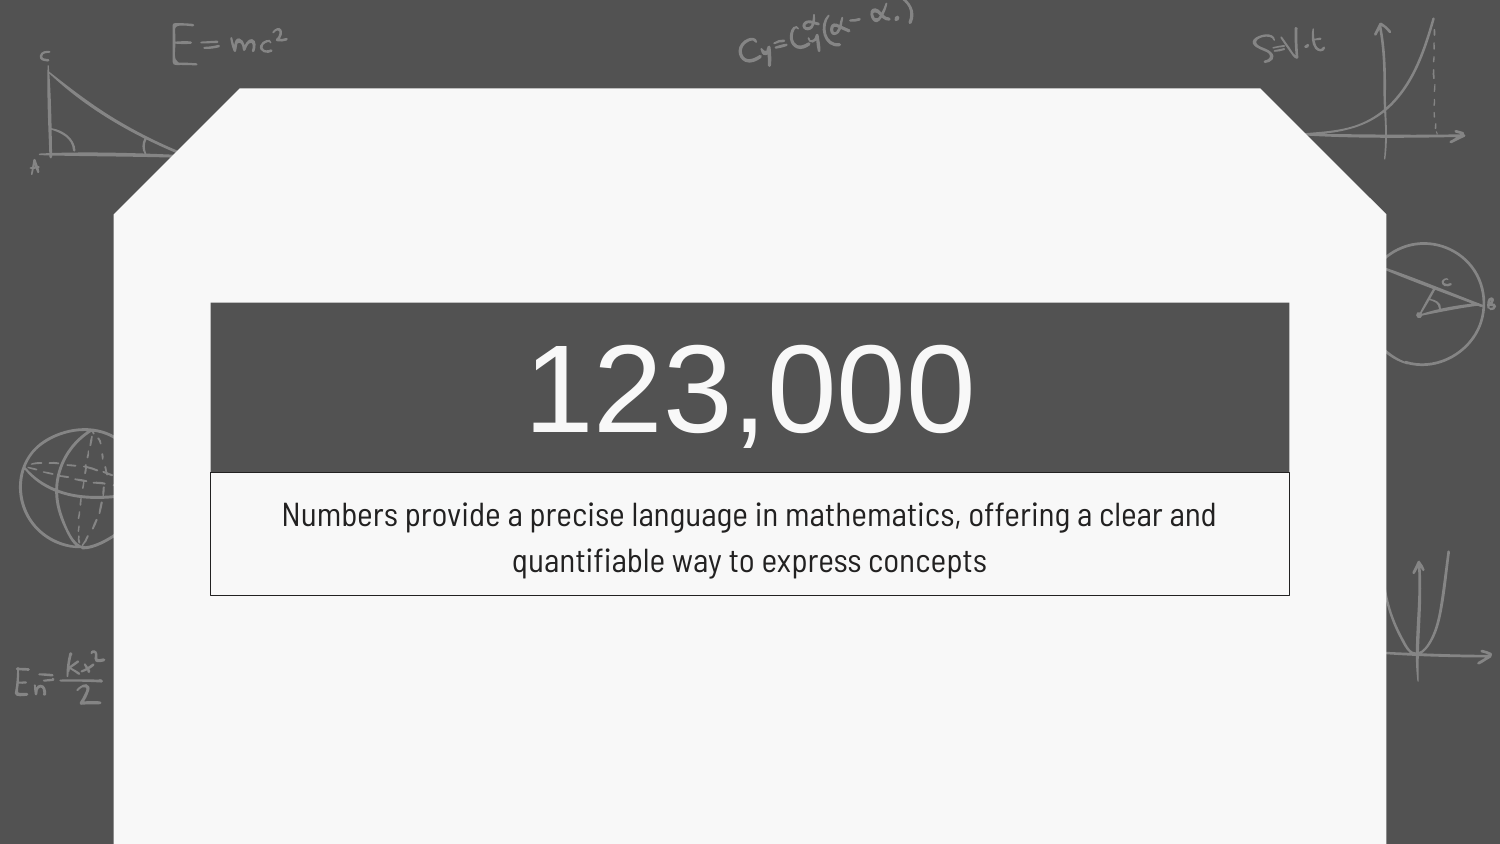

# 123,000
Numbers provide a precise language in mathematics, offering a clear and quantifiable way to express concepts